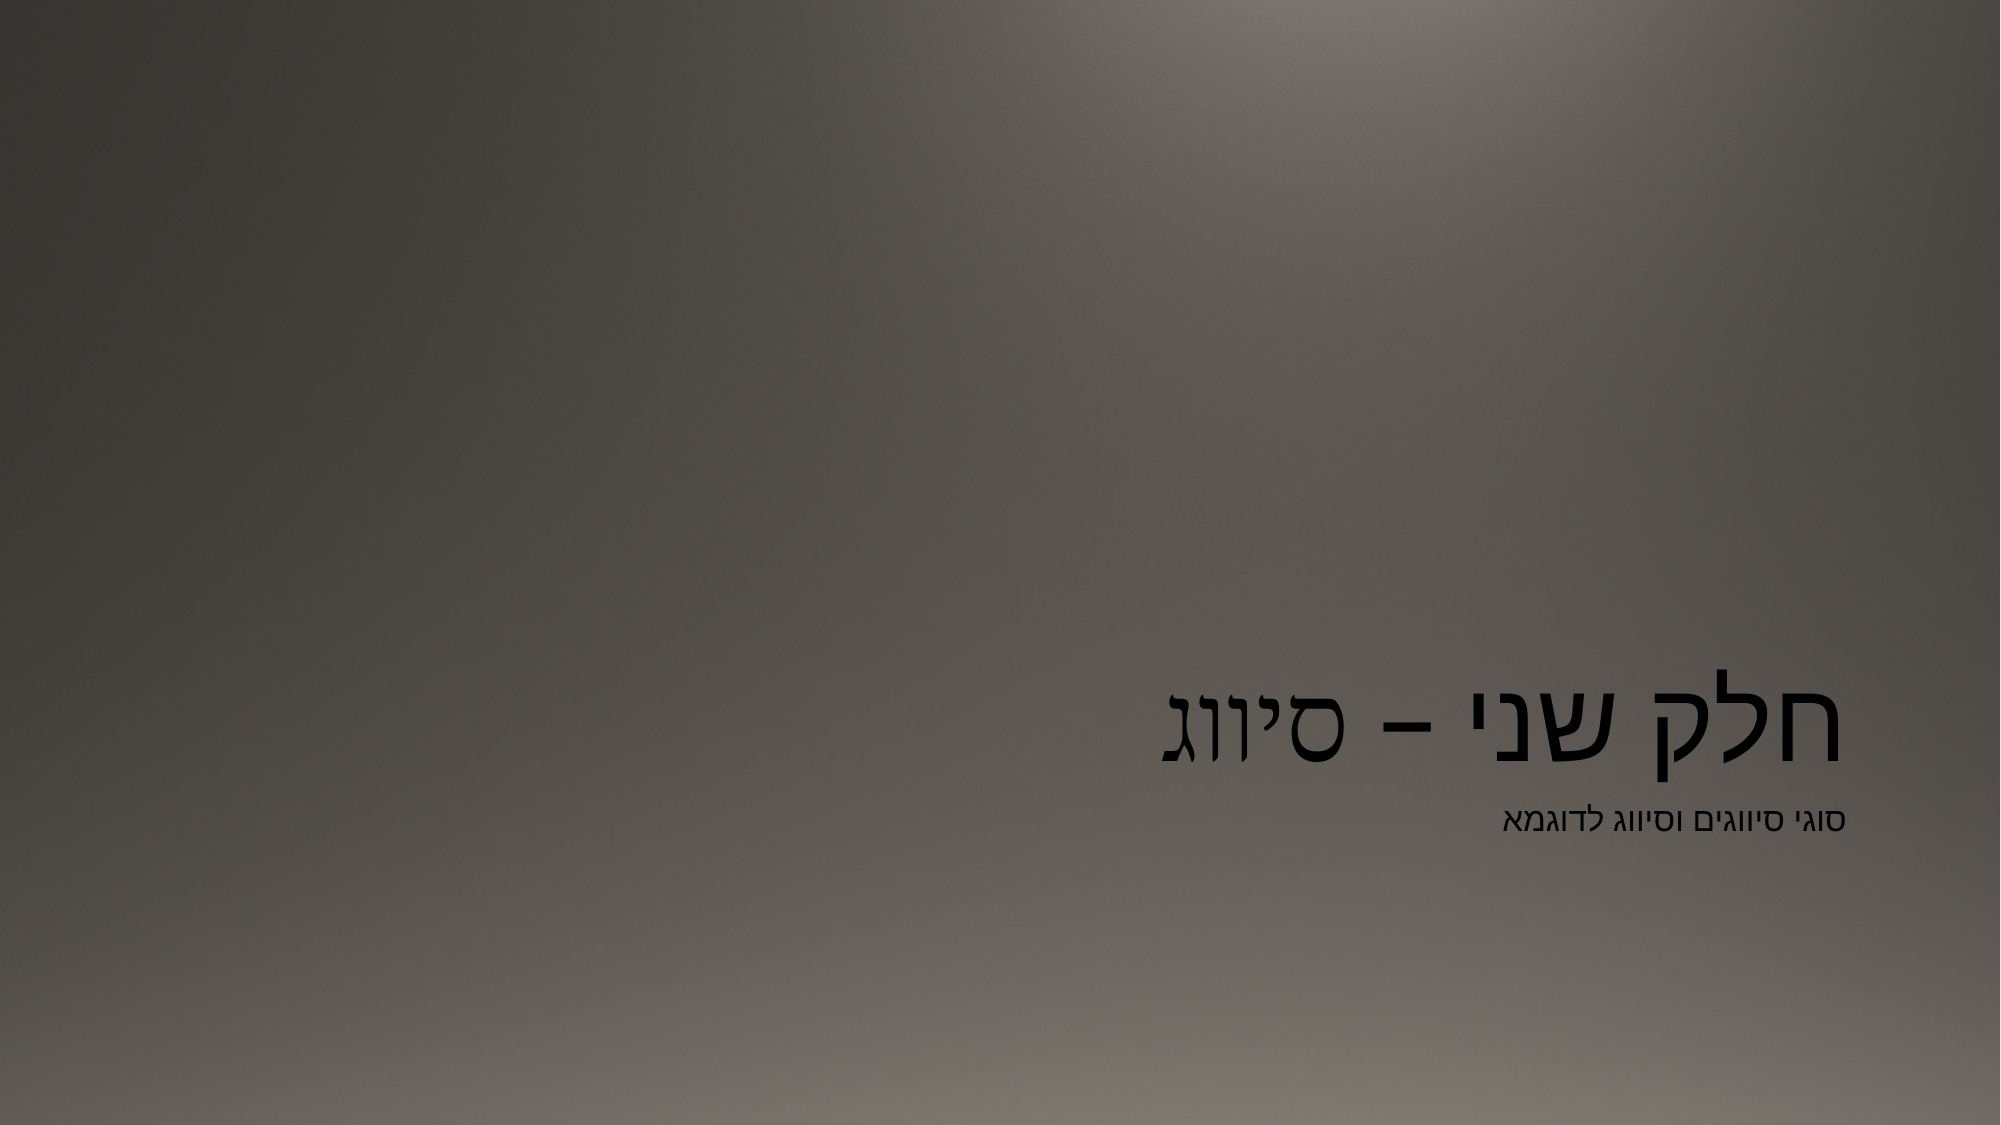

# חלק שני – סיווג
סוגי סיווגים וסיווג לדוגמא